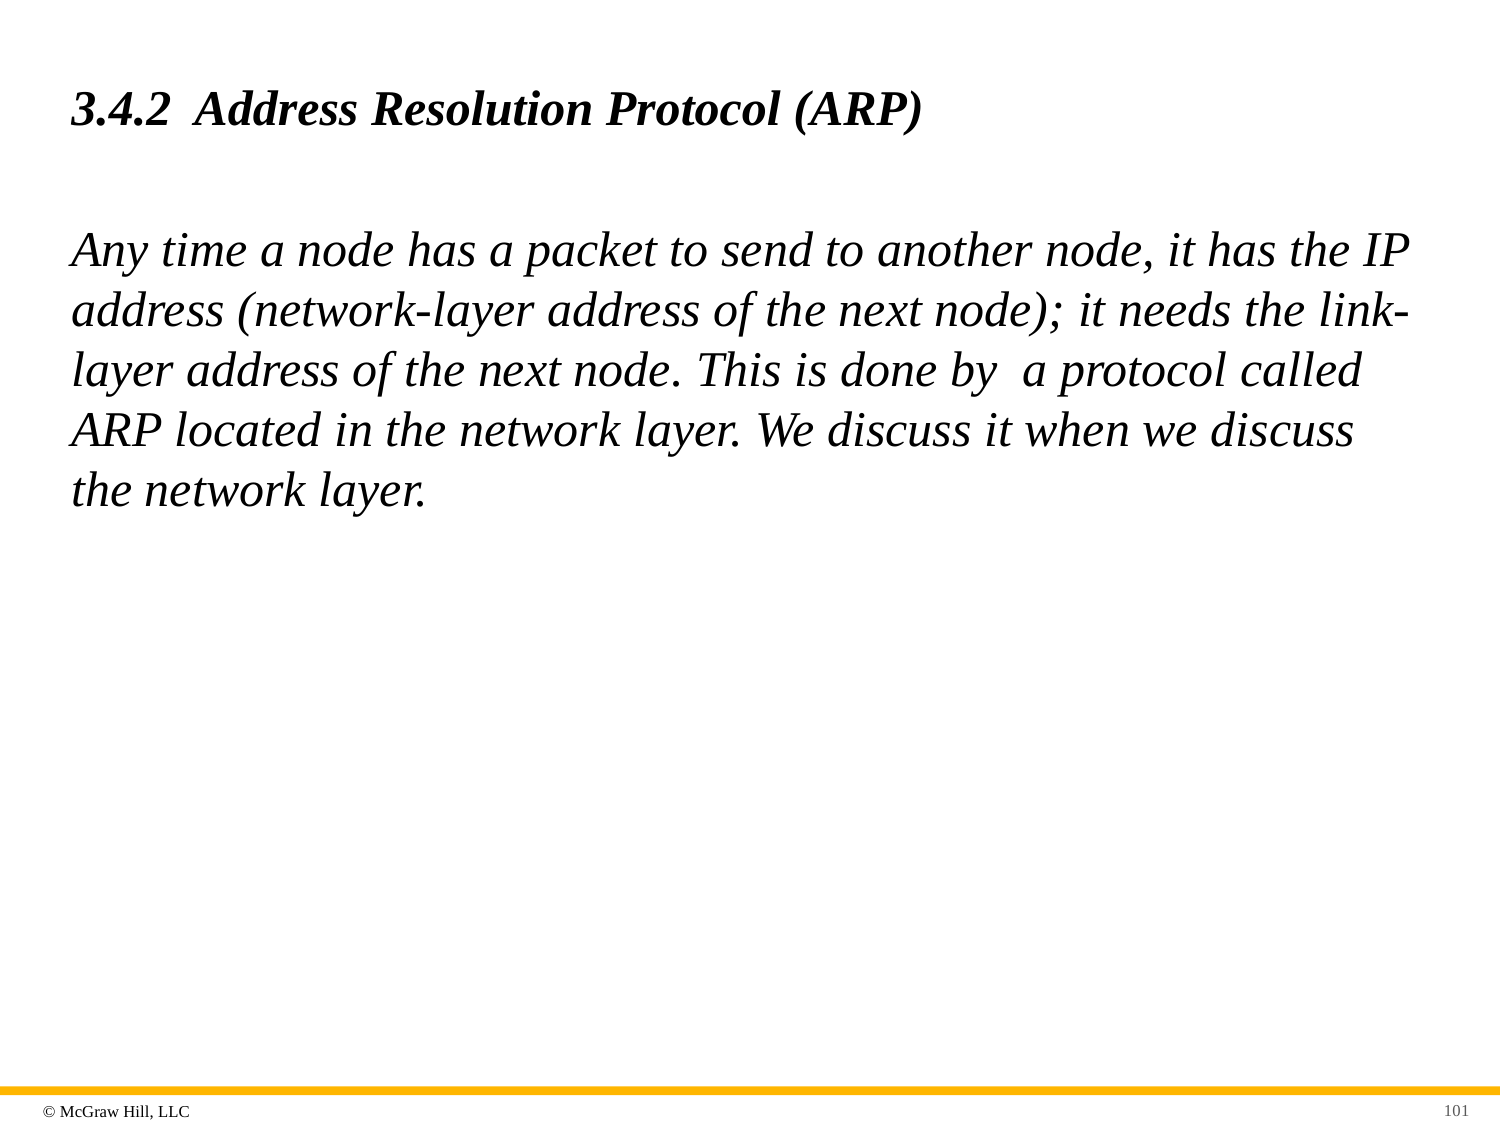

# 3.4.2  Address Resolution Protocol (ARP)
Any time a node has a packet to send to another node, it has the IP address (network-layer address of the next node); it needs the link-layer address of the next node. This is done by  a protocol called ARP located in the network layer. We discuss it when we discuss the network layer.
101